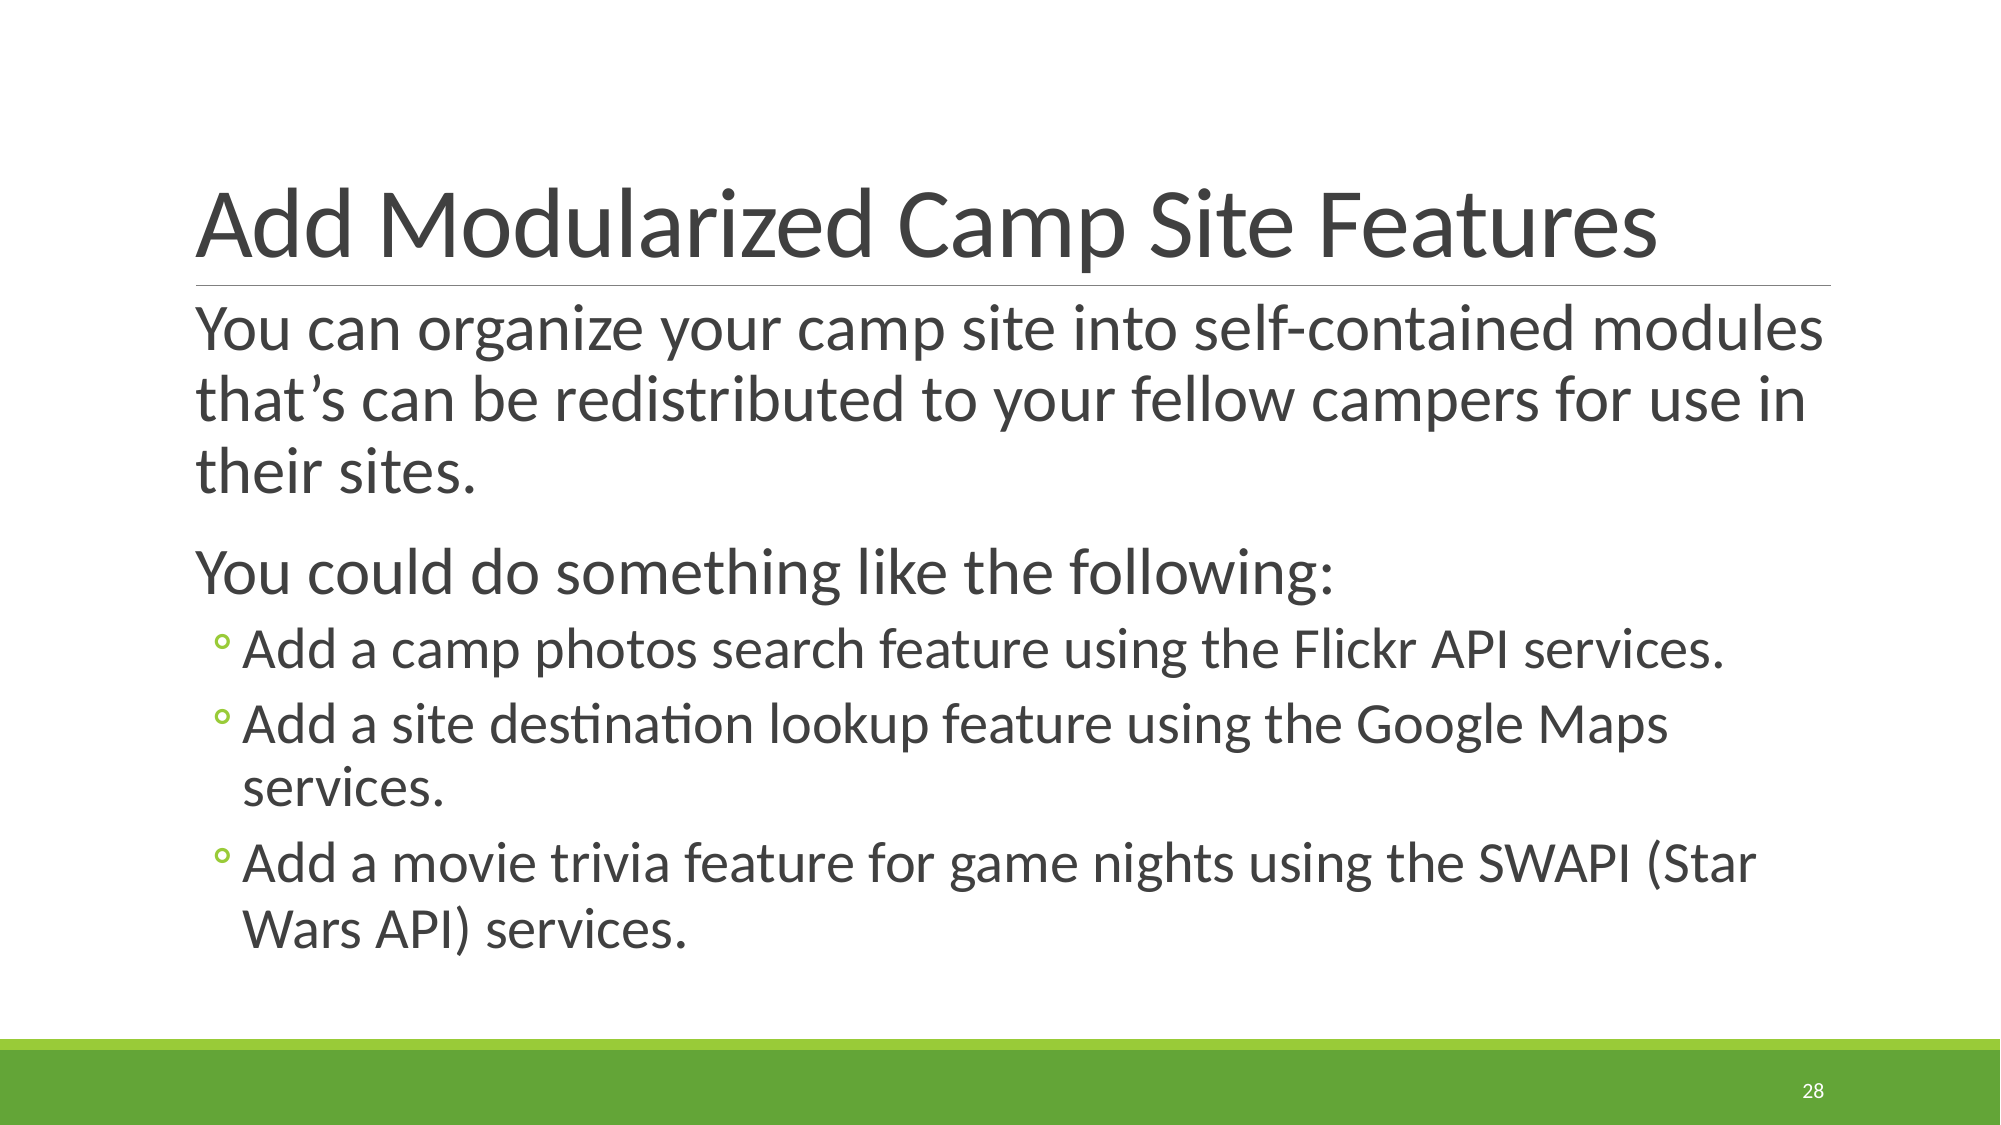

# Add Modularized Camp Site Features
You can organize your camp site into self-contained modules that’s can be redistributed to your fellow campers for use in their sites.
You could do something like the following:
Add a camp photos search feature using the Flickr API services.
Add a site destination lookup feature using the Google Maps services.
Add a movie trivia feature for game nights using the SWAPI (Star Wars API) services.
28